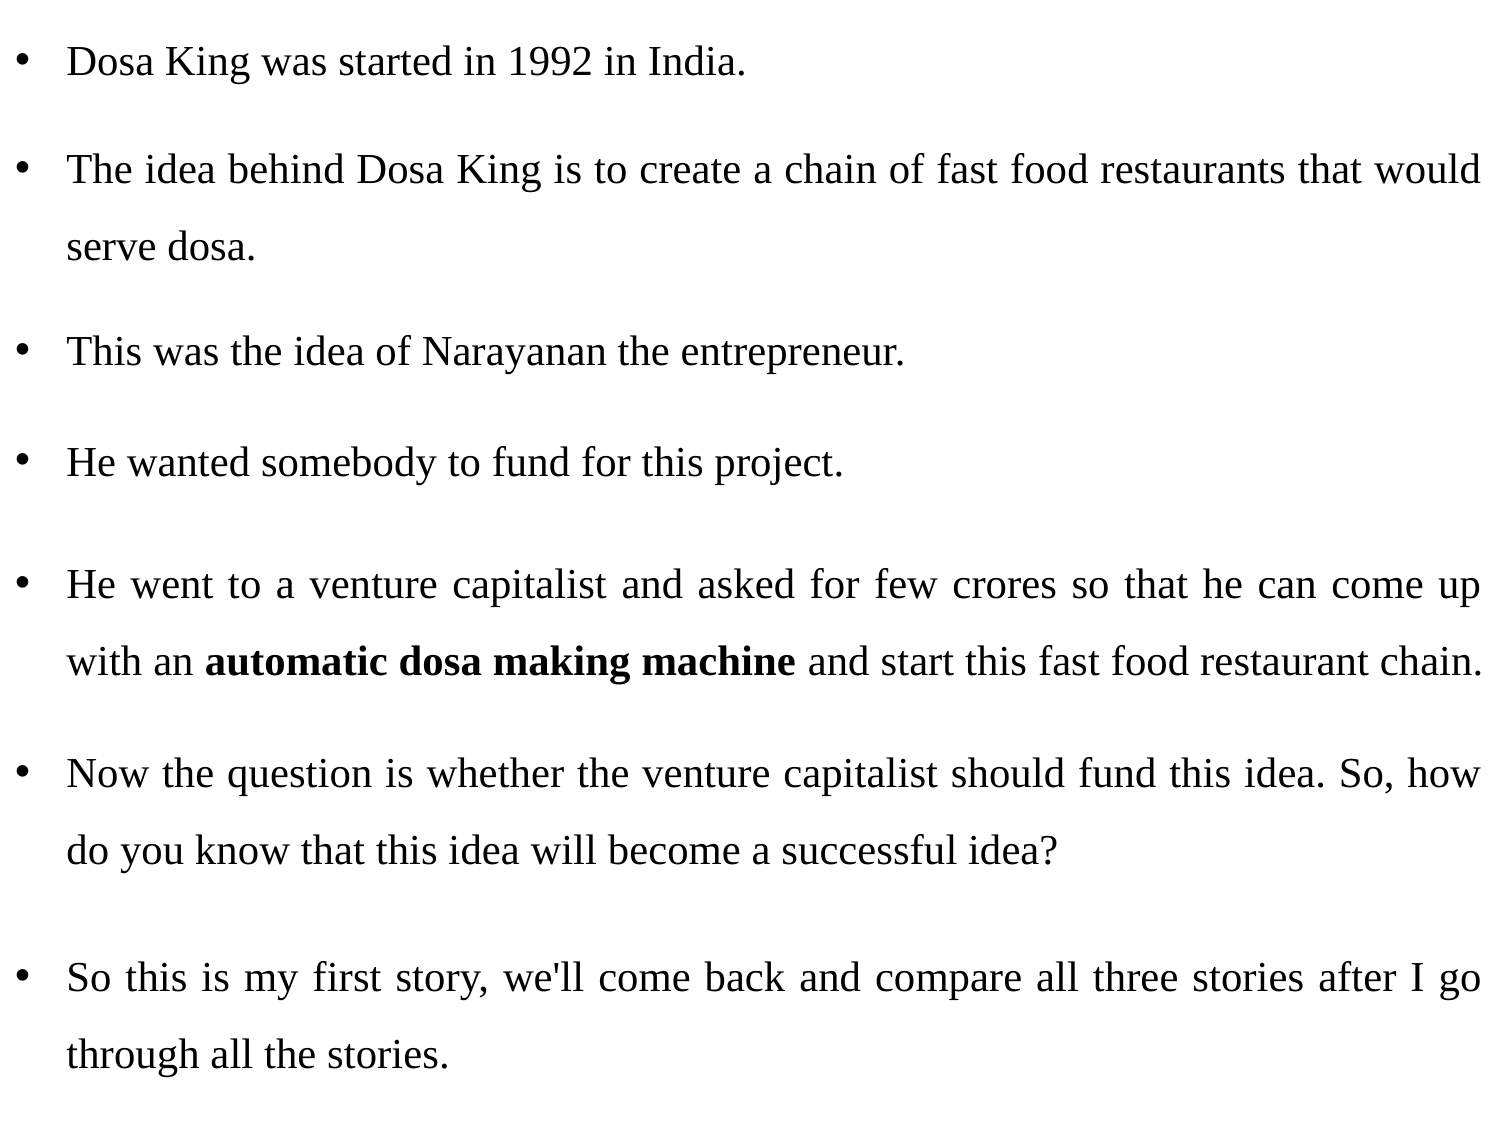

Dosa King was started in 1992 in India.

The idea behind Dosa King is to create a chain of fast food restaurants that would serve dosa.

This was the idea of Narayanan the entrepreneur.

He wanted somebody to fund for this project.

He went to a venture capitalist and asked for few crores so that he can come up with an automatic dosa making machine and start this fast food restaurant chain.

Now the question is whether the venture capitalist should fund this idea. So, how do you know that this idea will become a successful idea?

So this is my first story, we'll come back and compare all three stories after I go through all the stories.